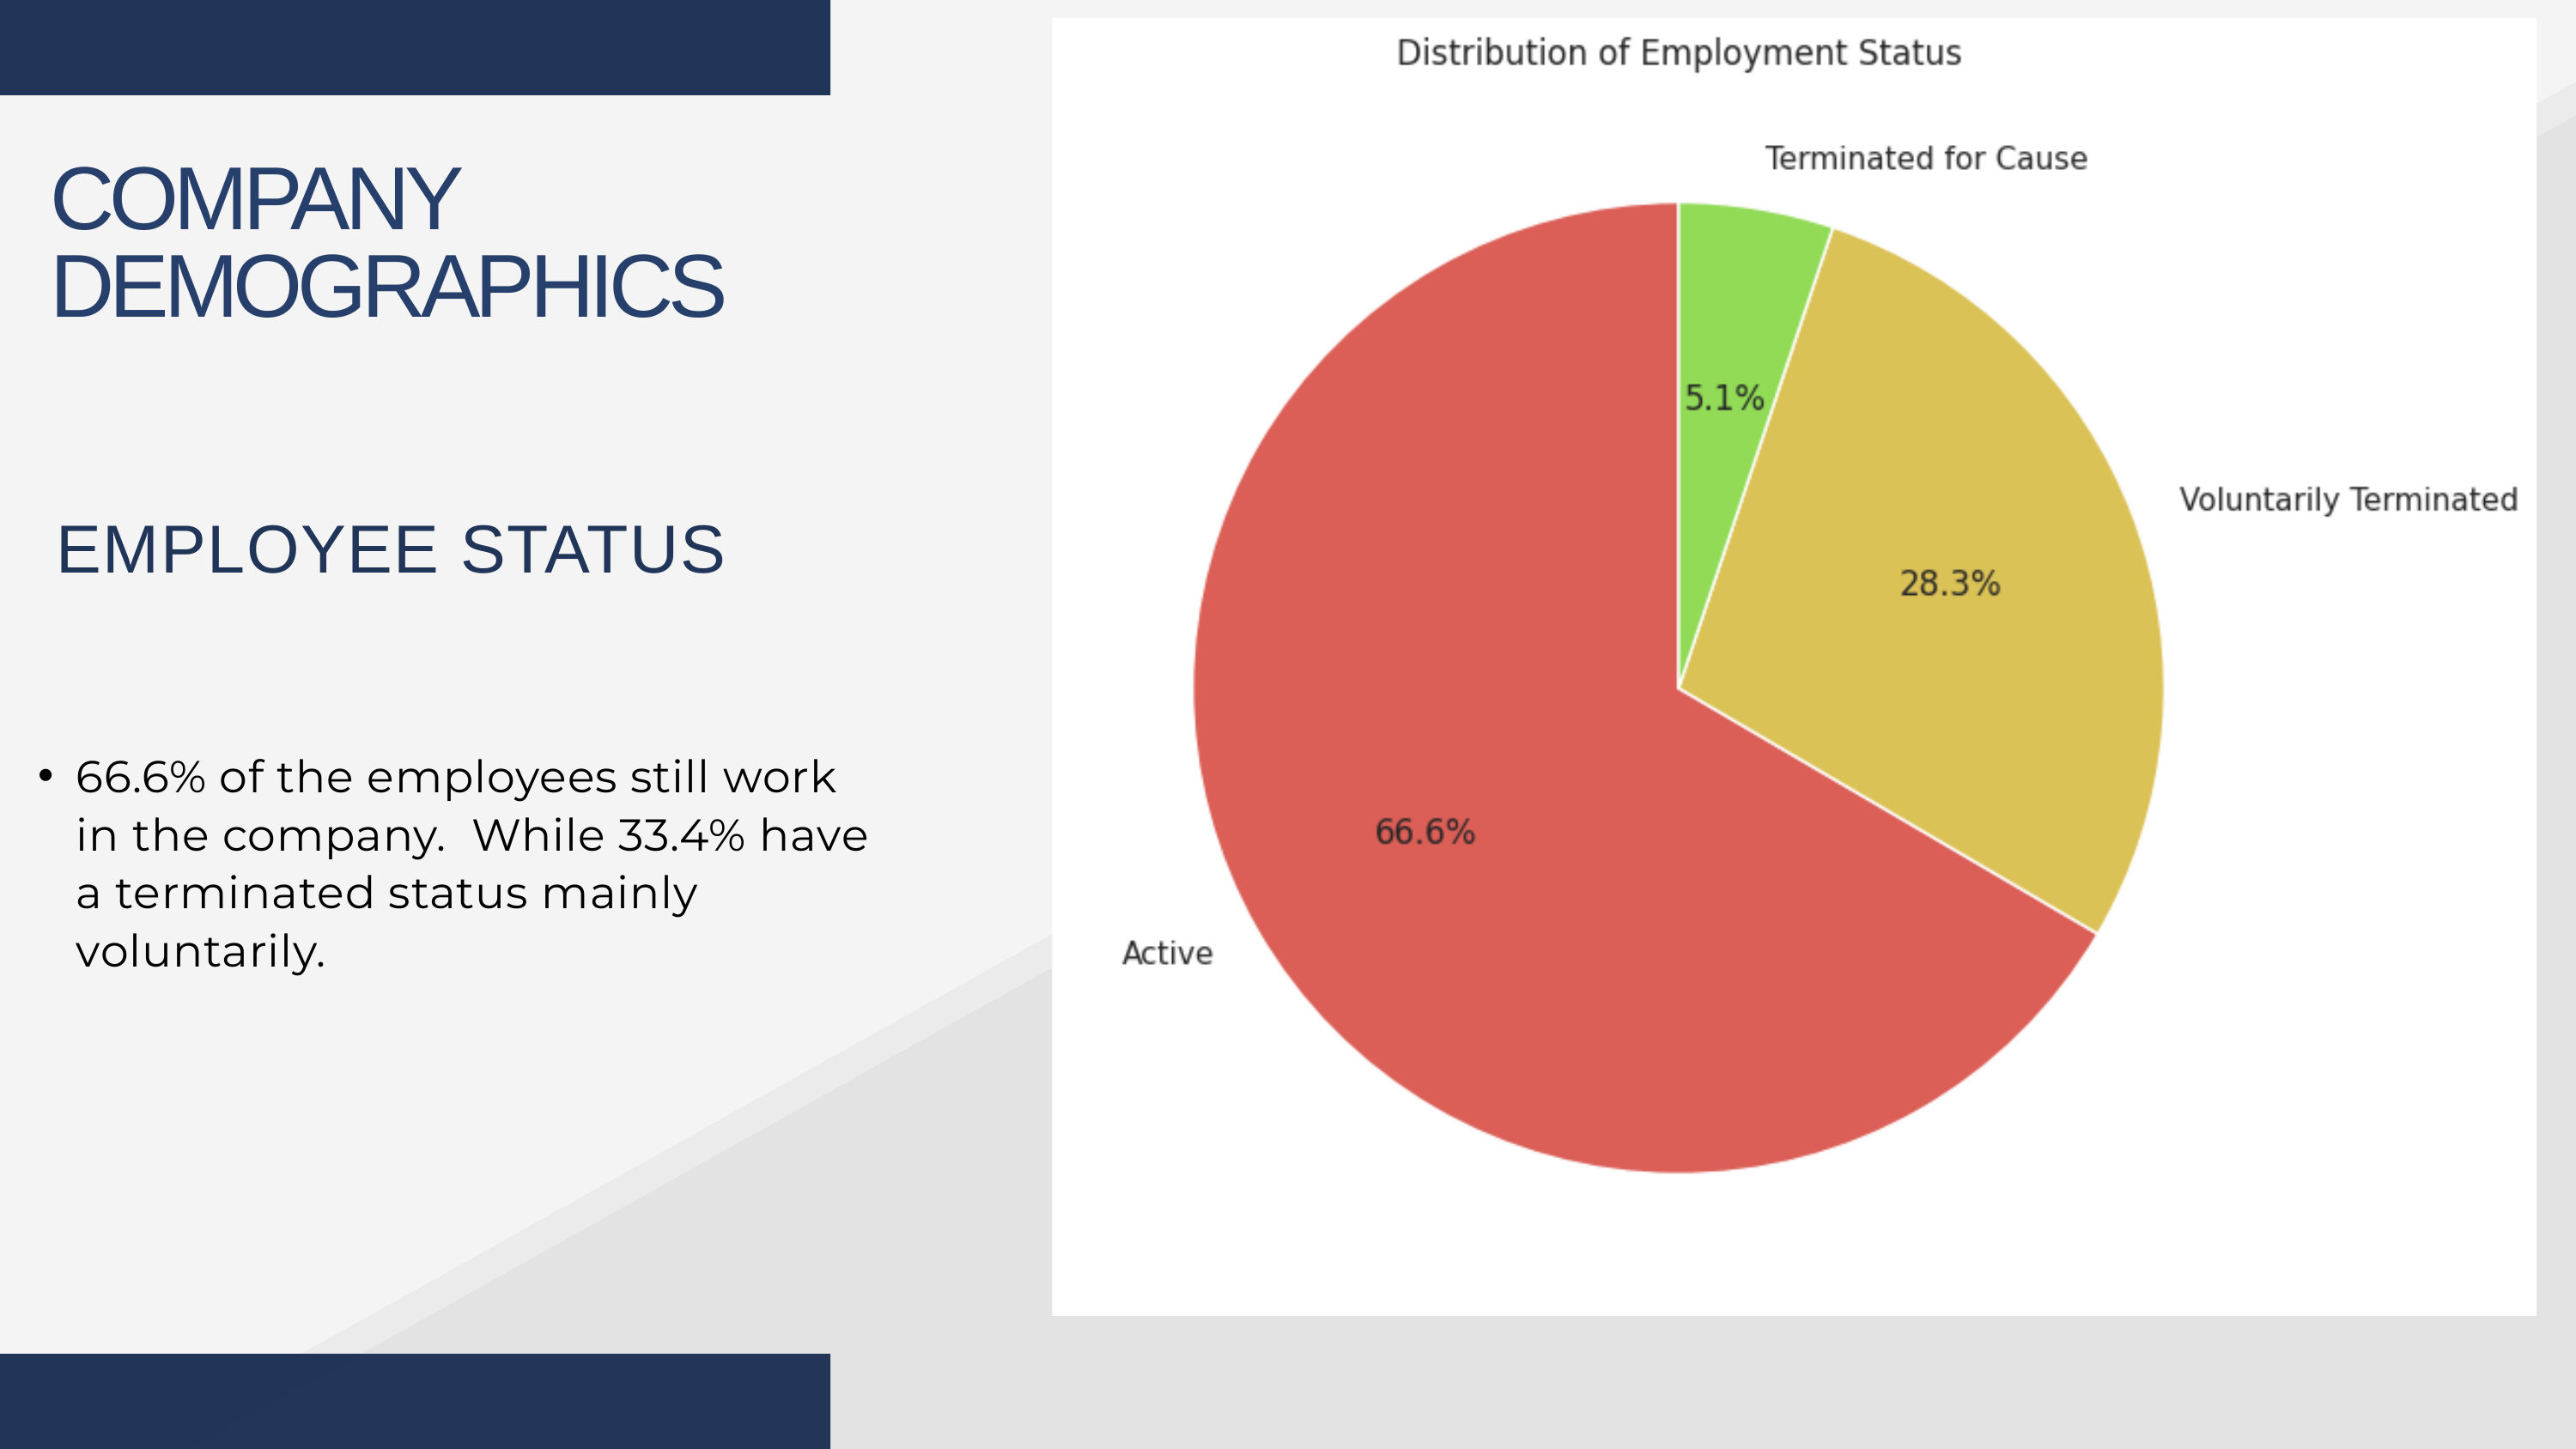

COMPANY DEMOGRAPHICS
EMPLOYEE STATUS

66.6% of the employees still work in the company.  While 33.4% have a terminated status mainly voluntarily.